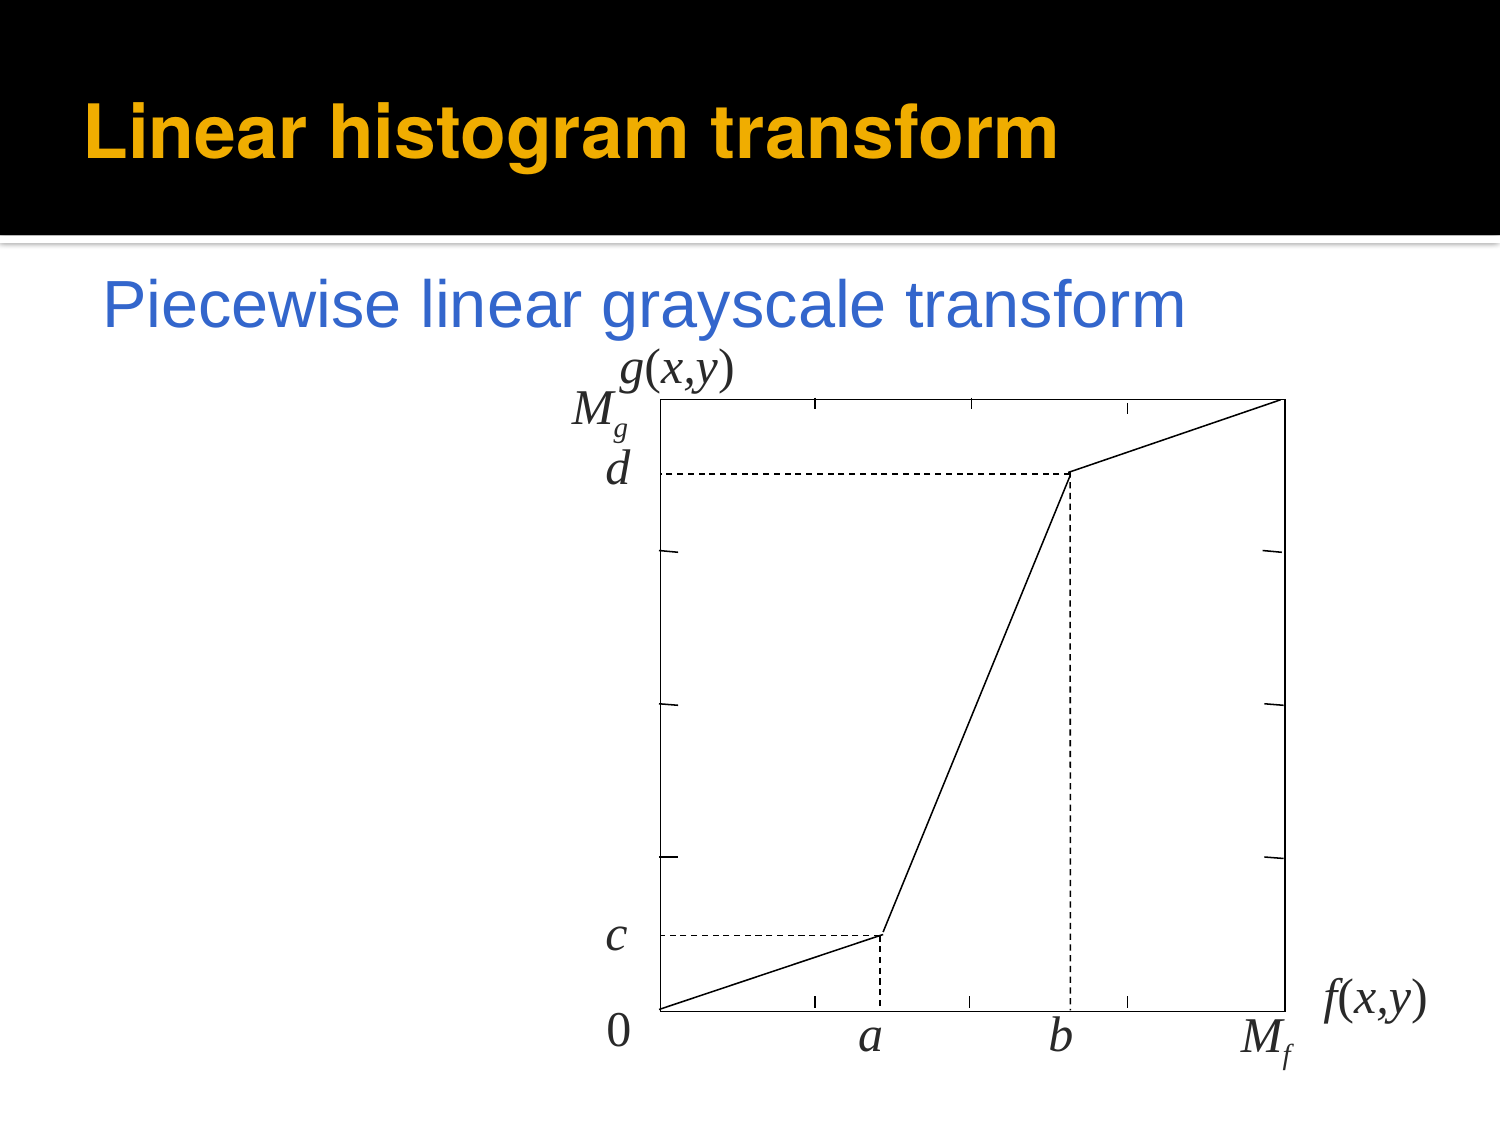

# Linear histogram transform
Piecewise linear grayscale transform
g(x,y)
Mg

d

c

f(x,y)
0

a
b
Mf